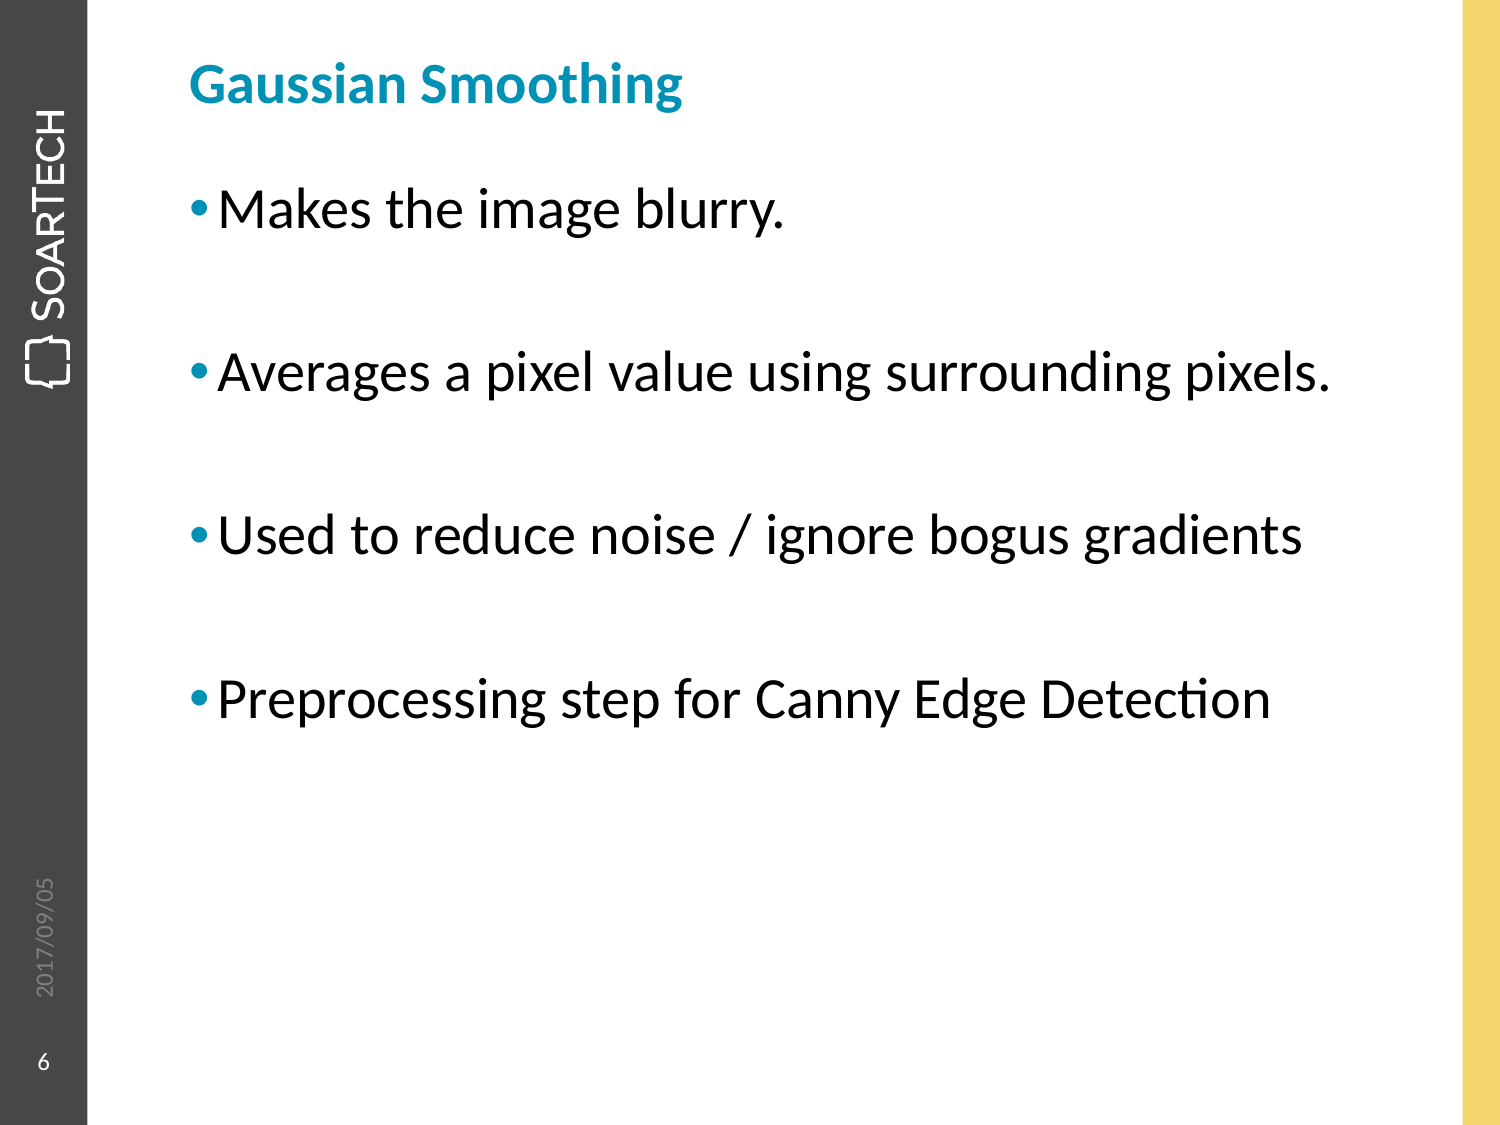

# Gaussian Smoothing
Makes the image blurry.

Averages a pixel value using surrounding pixels.

Used to reduce noise / ignore bogus gradients

Preprocessing step for Canny Edge Detection
2017/09/05
6